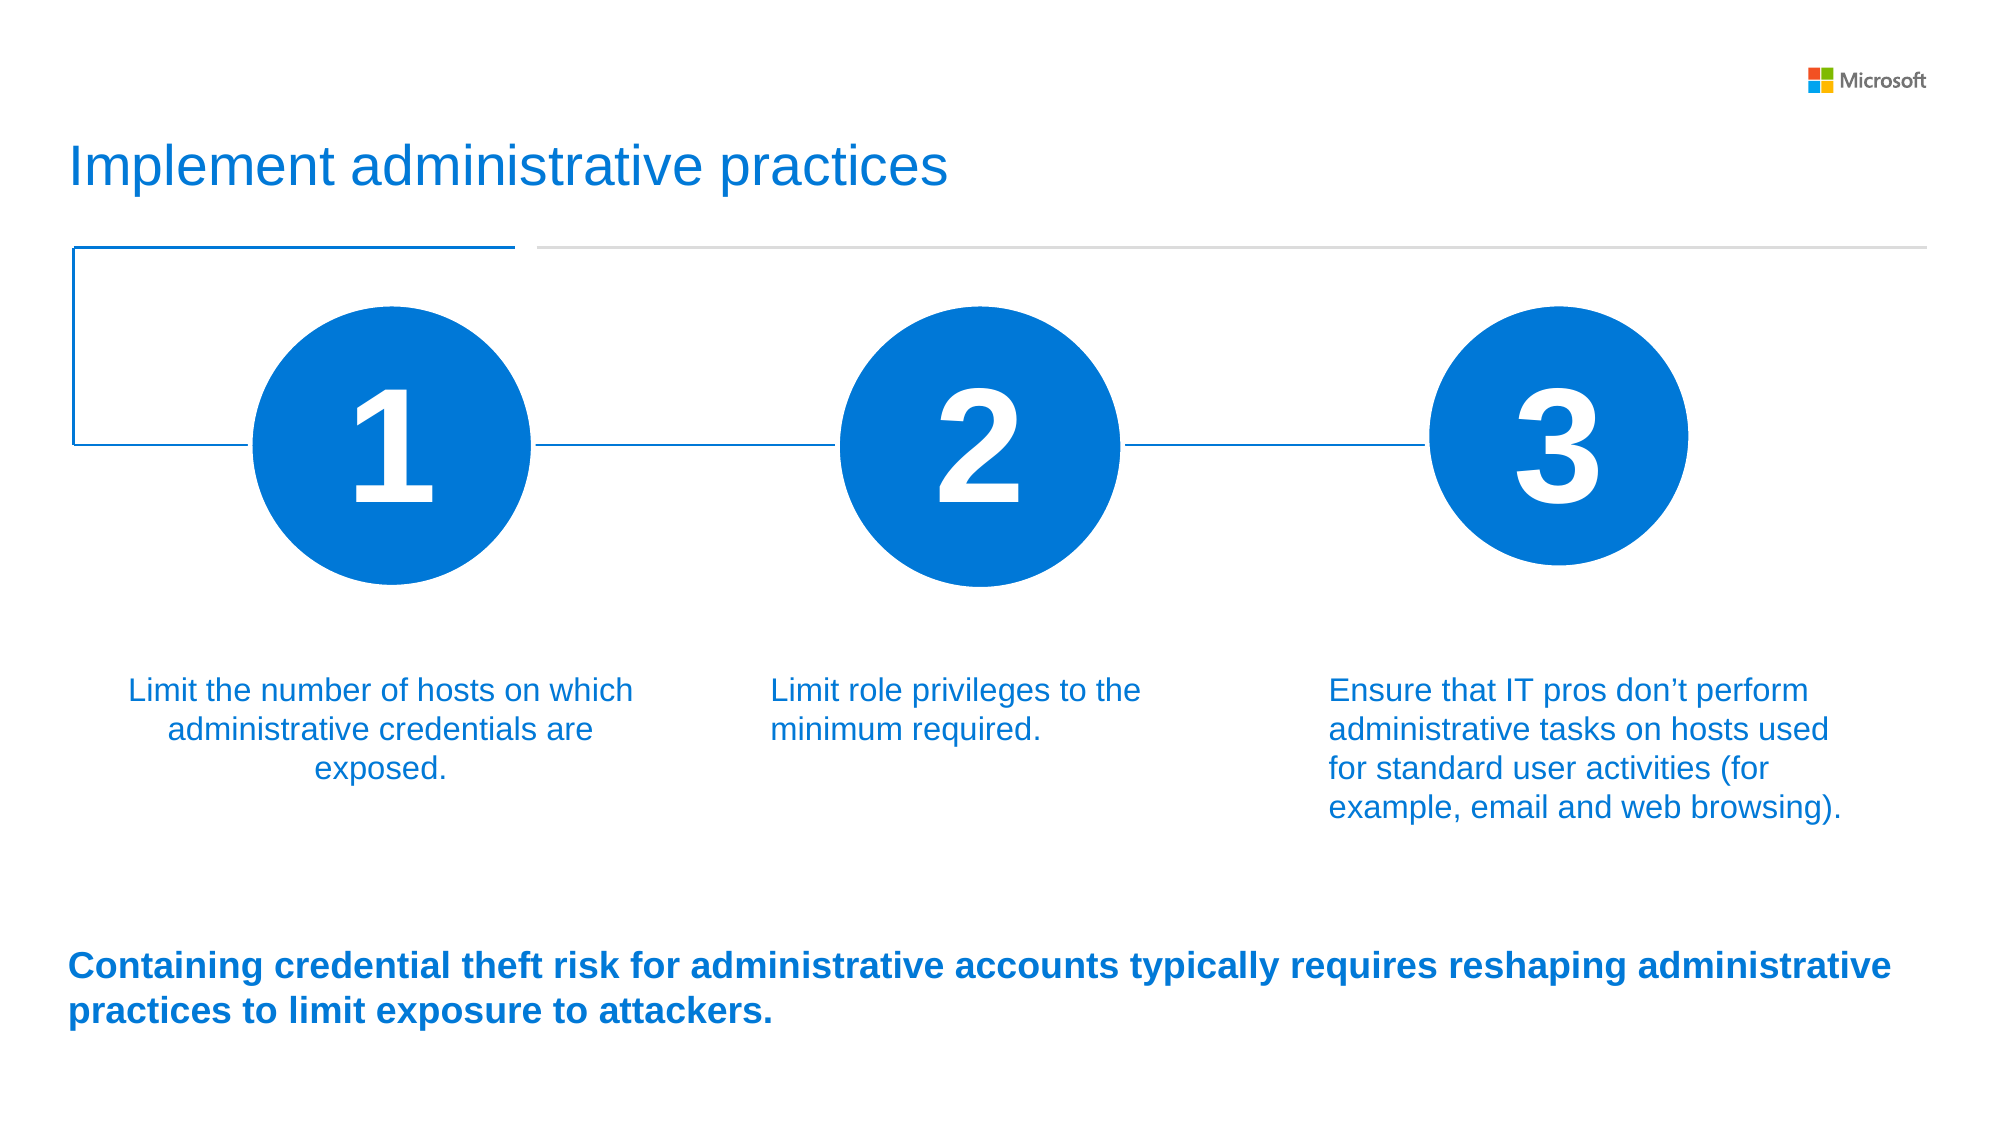

Implement administrative practices

1
2
3
Limit the number of hosts on which administrative credentials are exposed.
Limit role privileges to the minimum required.
Ensure that IT pros don’t perform administrative tasks on hosts used for standard user activities (for example, email and web browsing).
Containing credential theft risk for administrative accounts typically requires reshaping administrative practices to limit exposure to attackers.